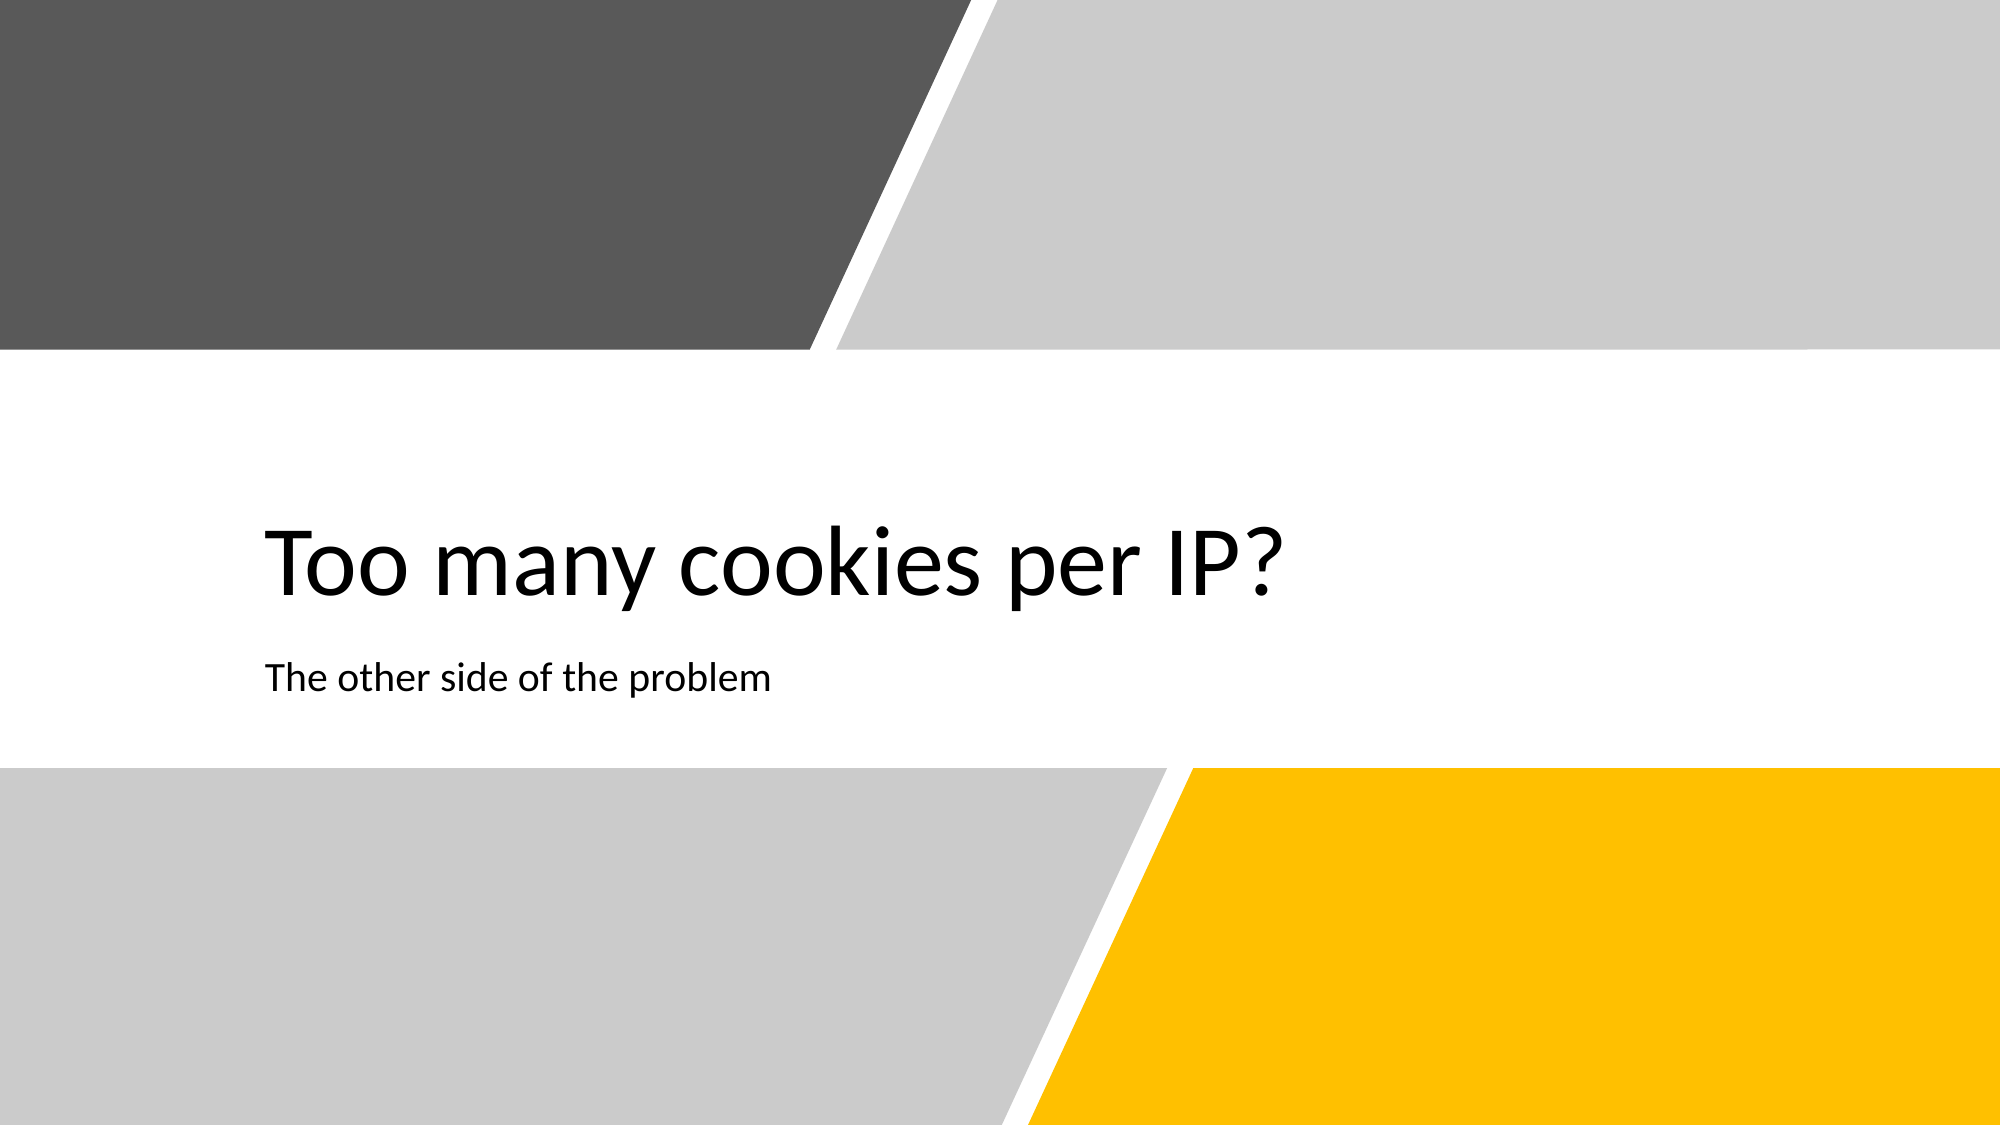

# Too many cookies per IP?
The other side of the problem